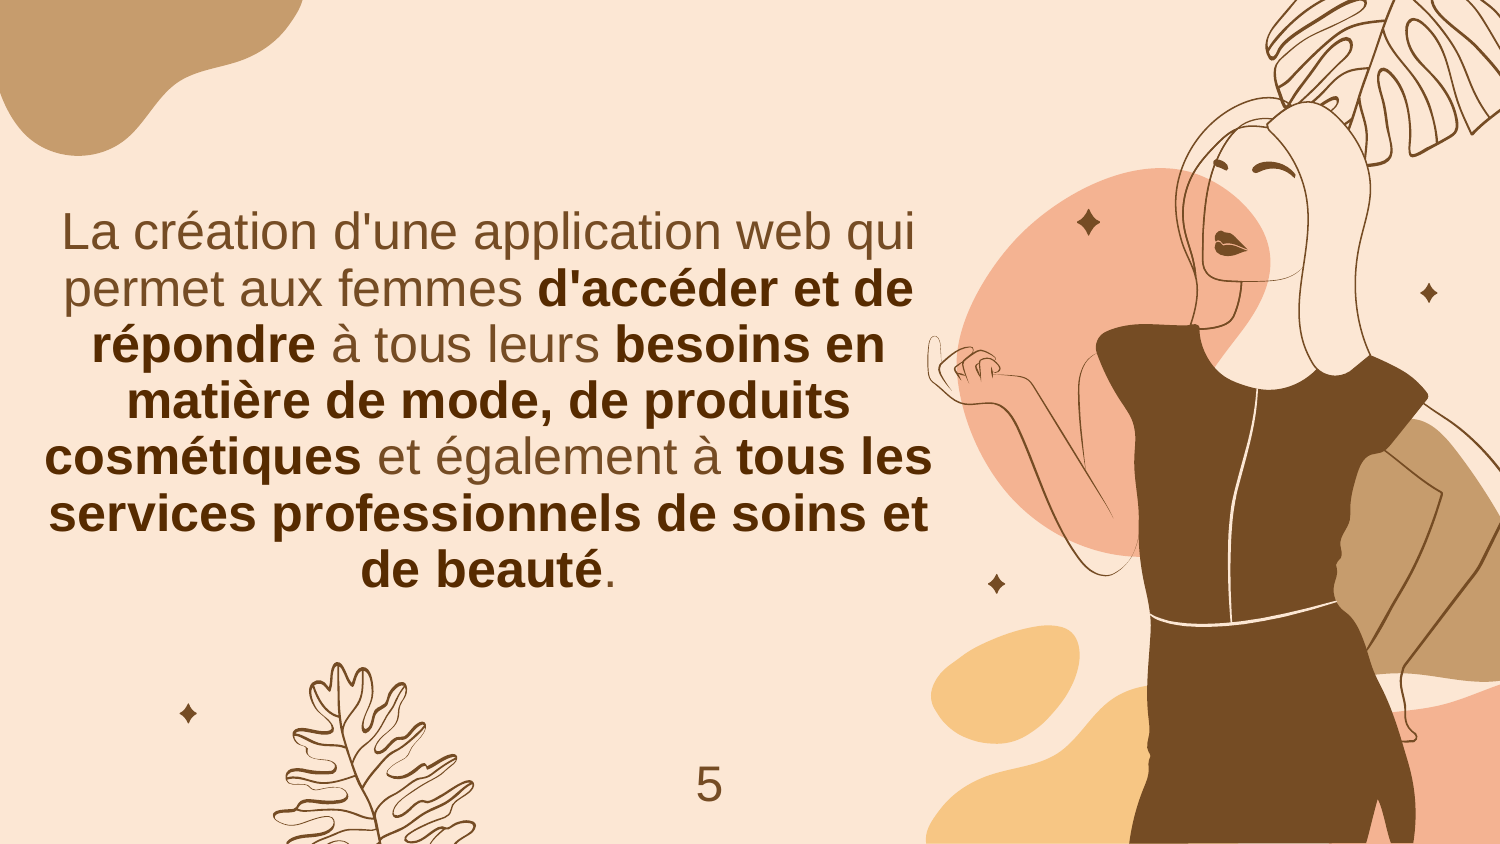

# La création d'une application web qui permet aux femmes d'accéder et de répondre à tous leurs besoins en matière de mode, de produits cosmétiques et également à tous les services professionnels de soins et de beauté.

5